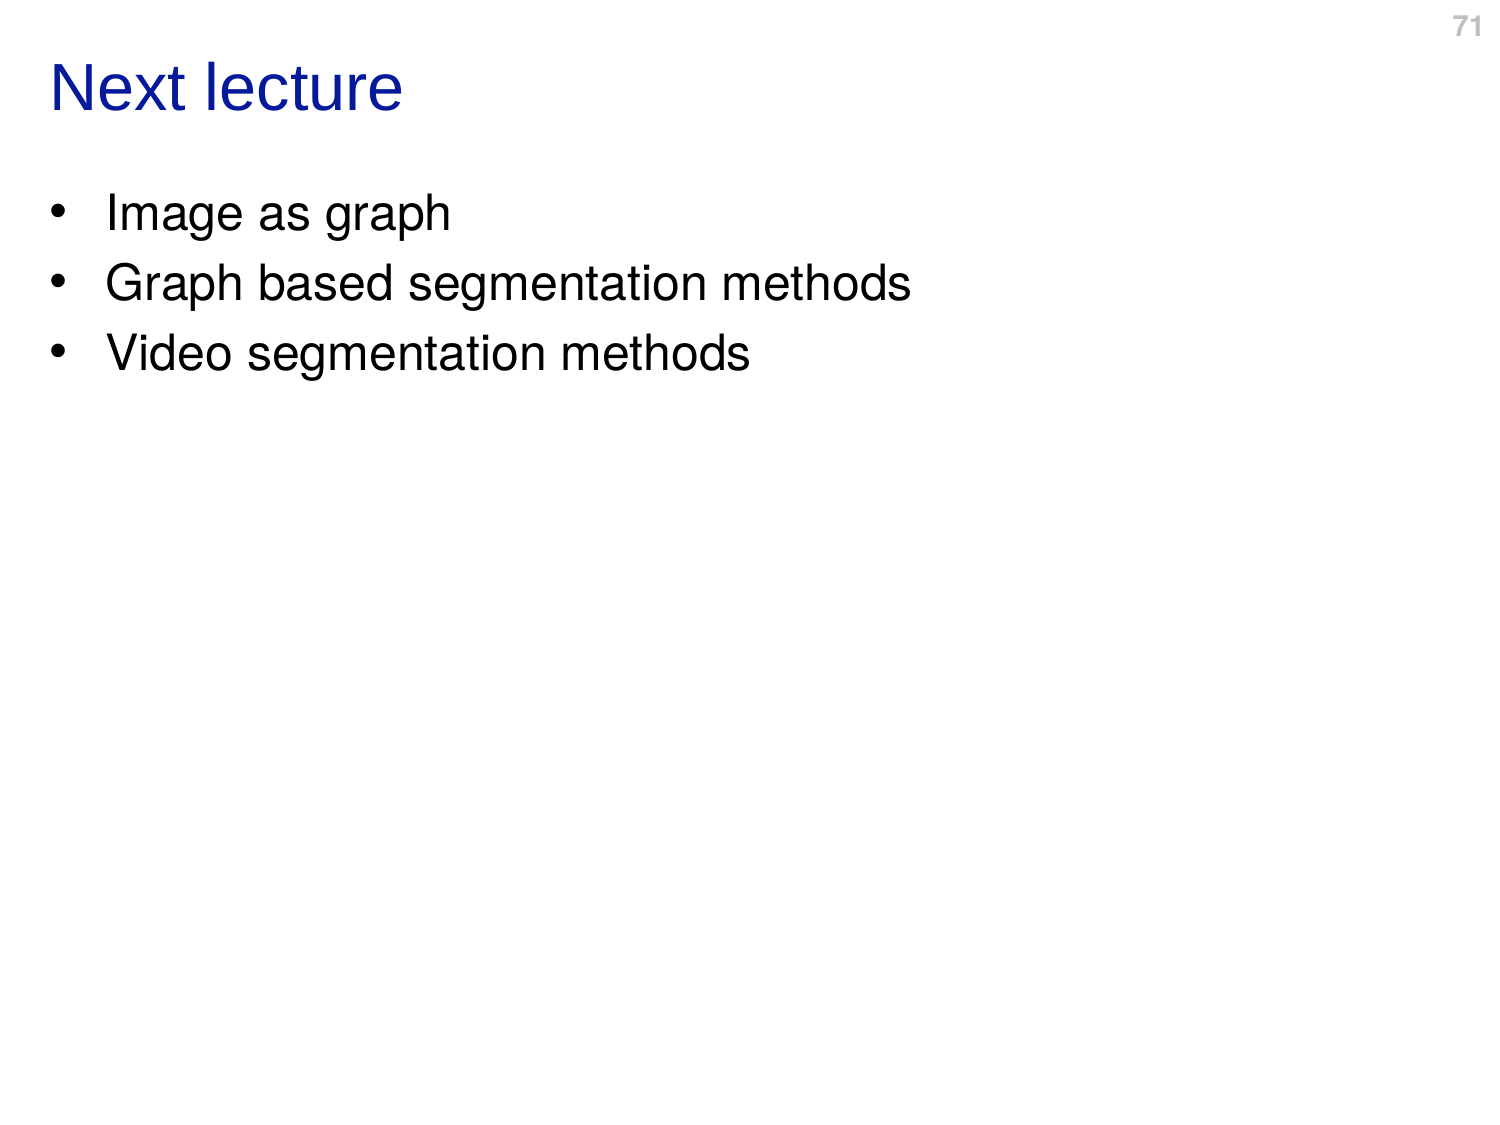

# Next lecture
Image as graph
Graph based segmentation methods
Video segmentation methods